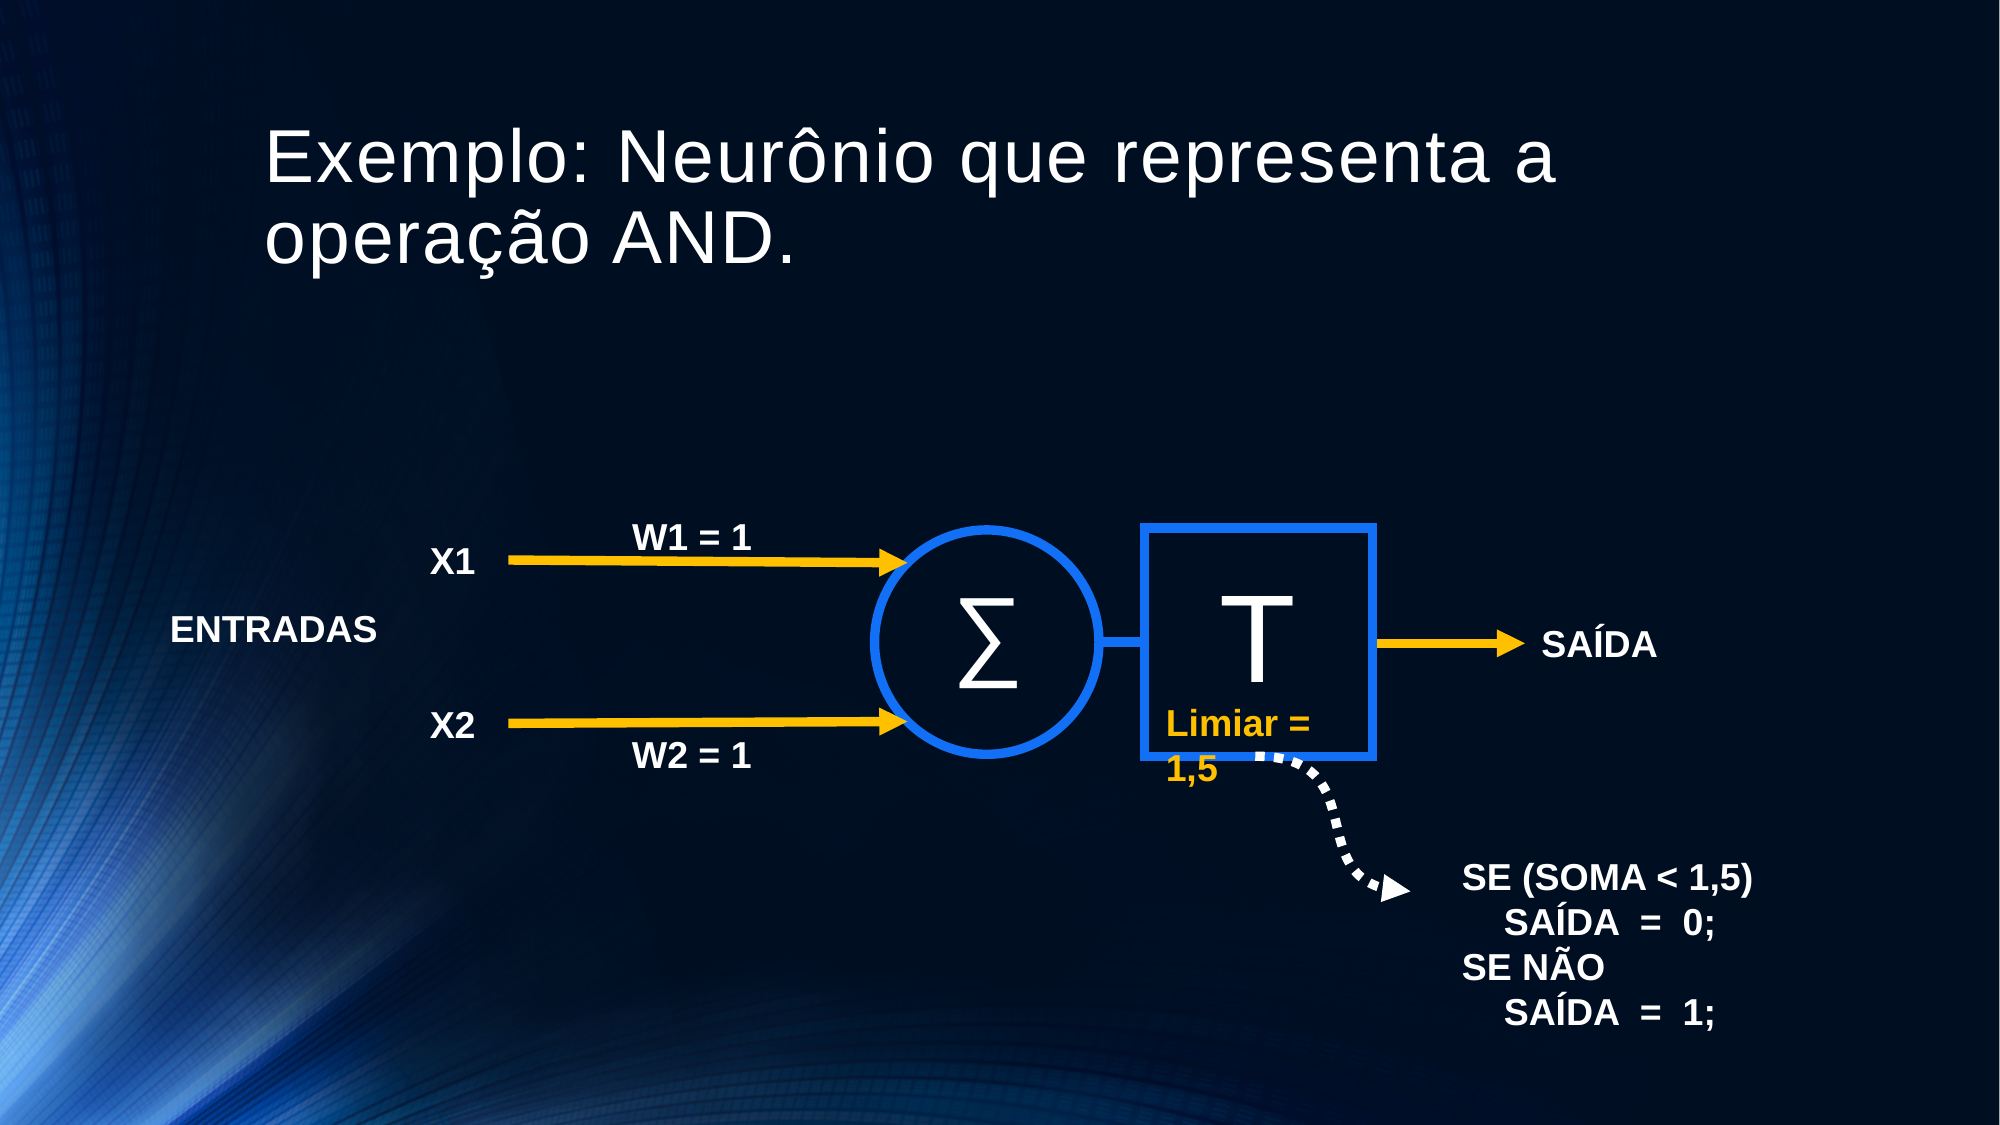

# Exemplo: Neurônio que representa a operação AND.
W1 = 1

X1

Τ
∑
ENTRADAS
SAÍDA
Limiar = 1,5
X2
W2 = 1
SE (SOMA < 1,5)
    SAÍDA  =  0;
SE NÃO
    SAÍDA  =  1;